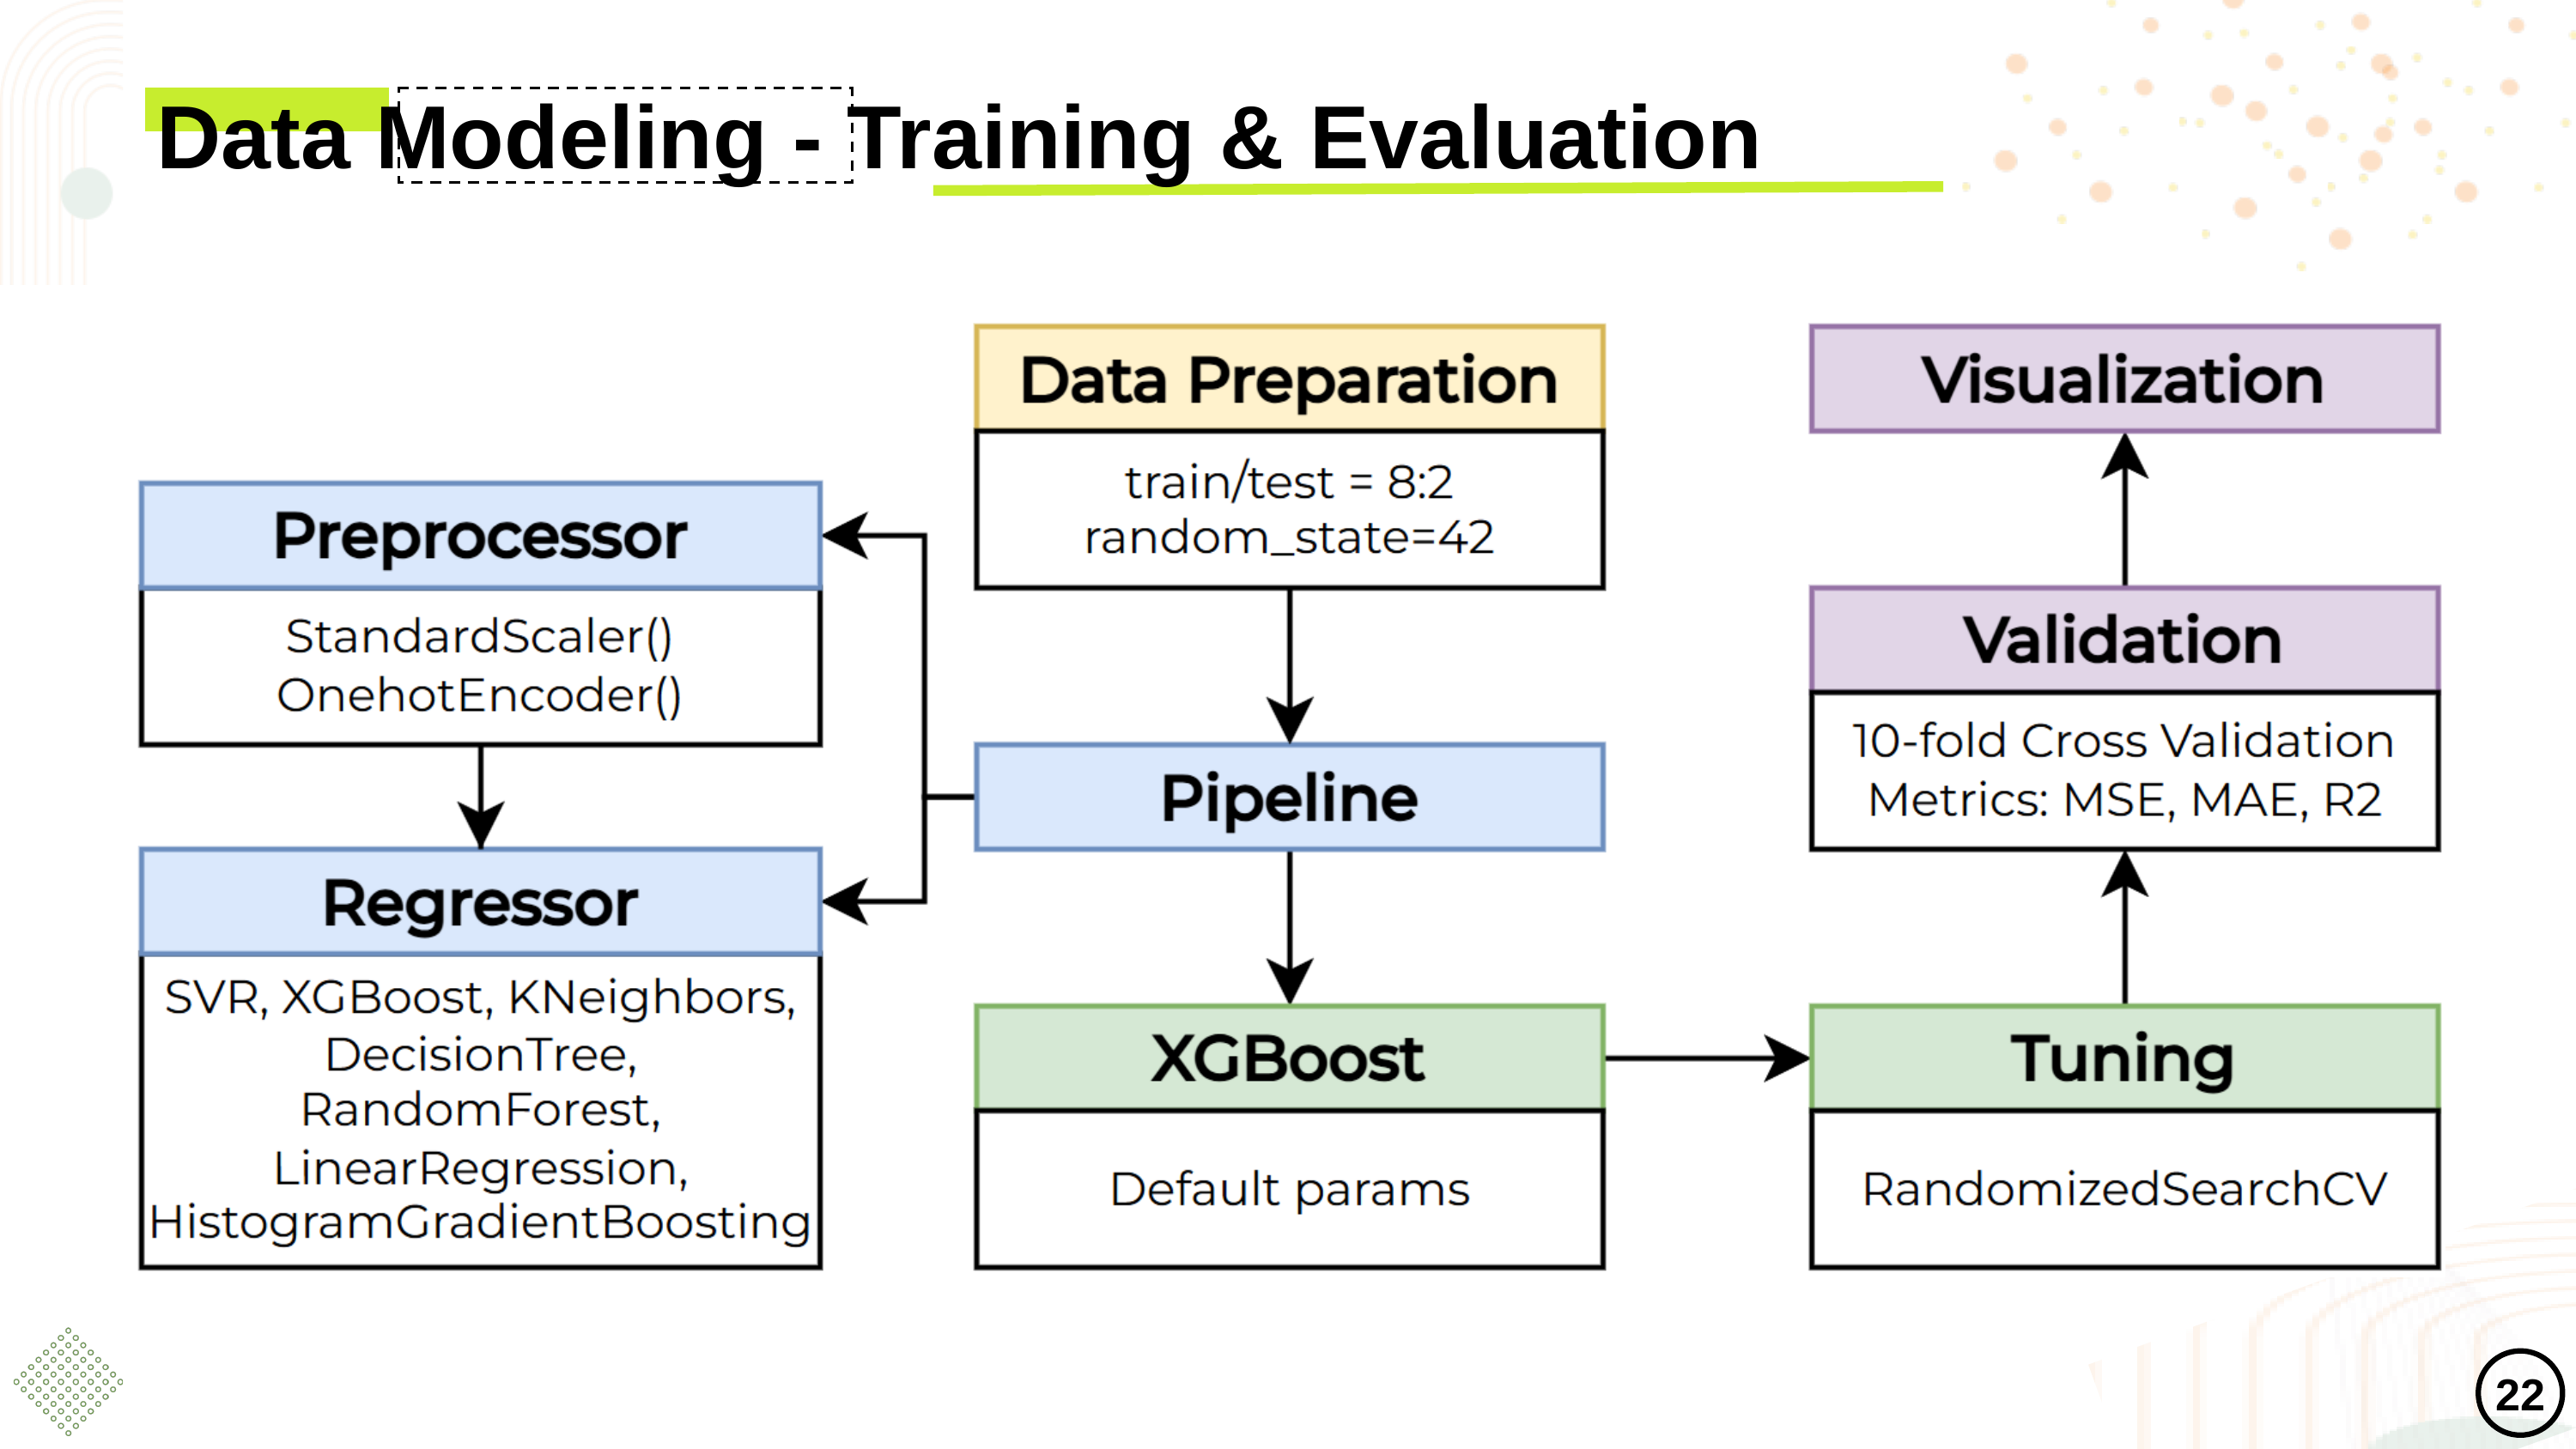

Data Modeling - Training & Evaluation

22